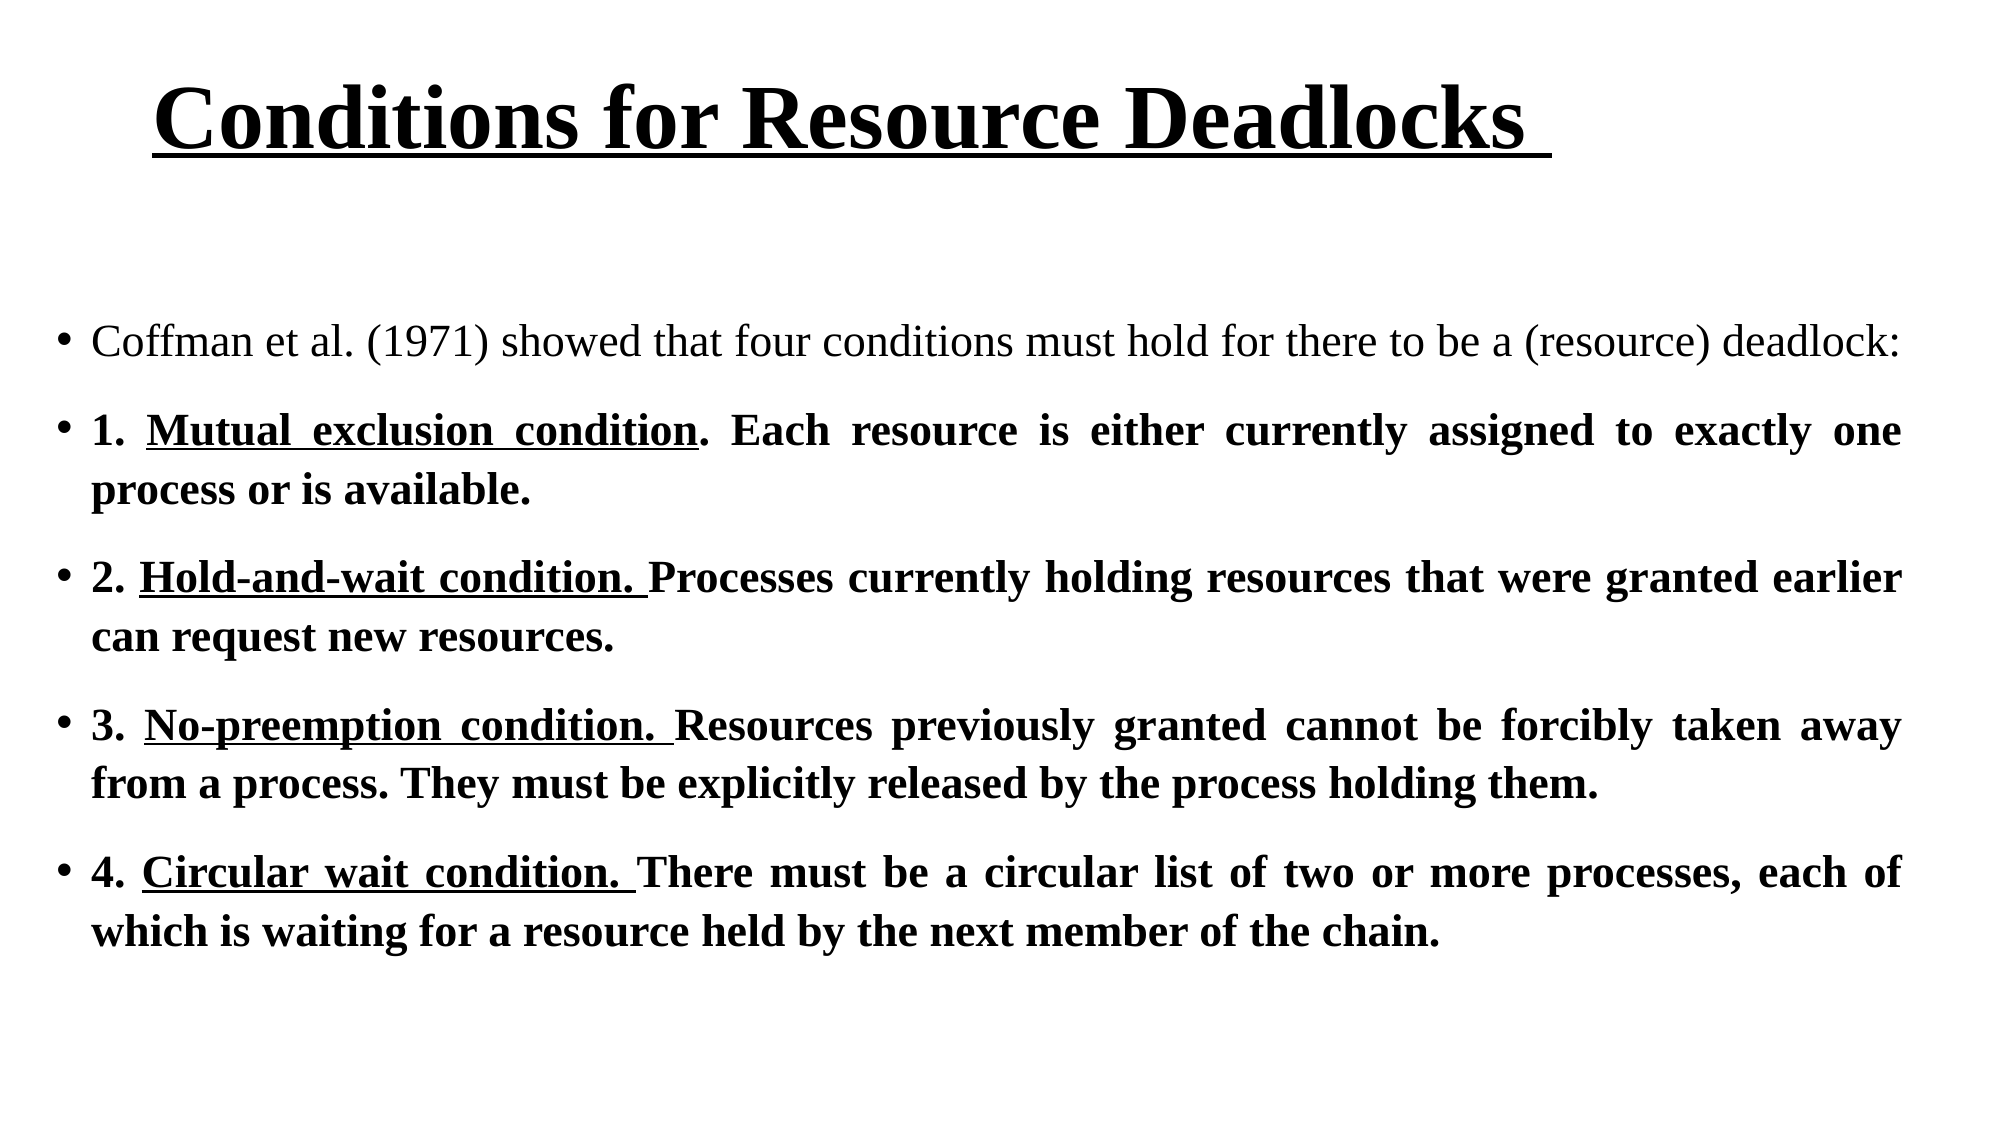

# Conditions for Resource Deadlocks
Coffman et al. (1971) showed that four conditions must hold for there to be a (resource) deadlock:
1. Mutual exclusion condition. Each resource is either currently assigned to exactly one process or is available.
2. Hold-and-wait condition. Processes currently holding resources that were granted earlier can request new resources.
3. No-preemption condition. Resources previously granted cannot be forcibly taken away from a process. They must be explicitly released by the process holding them.
4. Circular wait condition. There must be a circular list of two or more processes, each of which is waiting for a resource held by the next member of the chain.